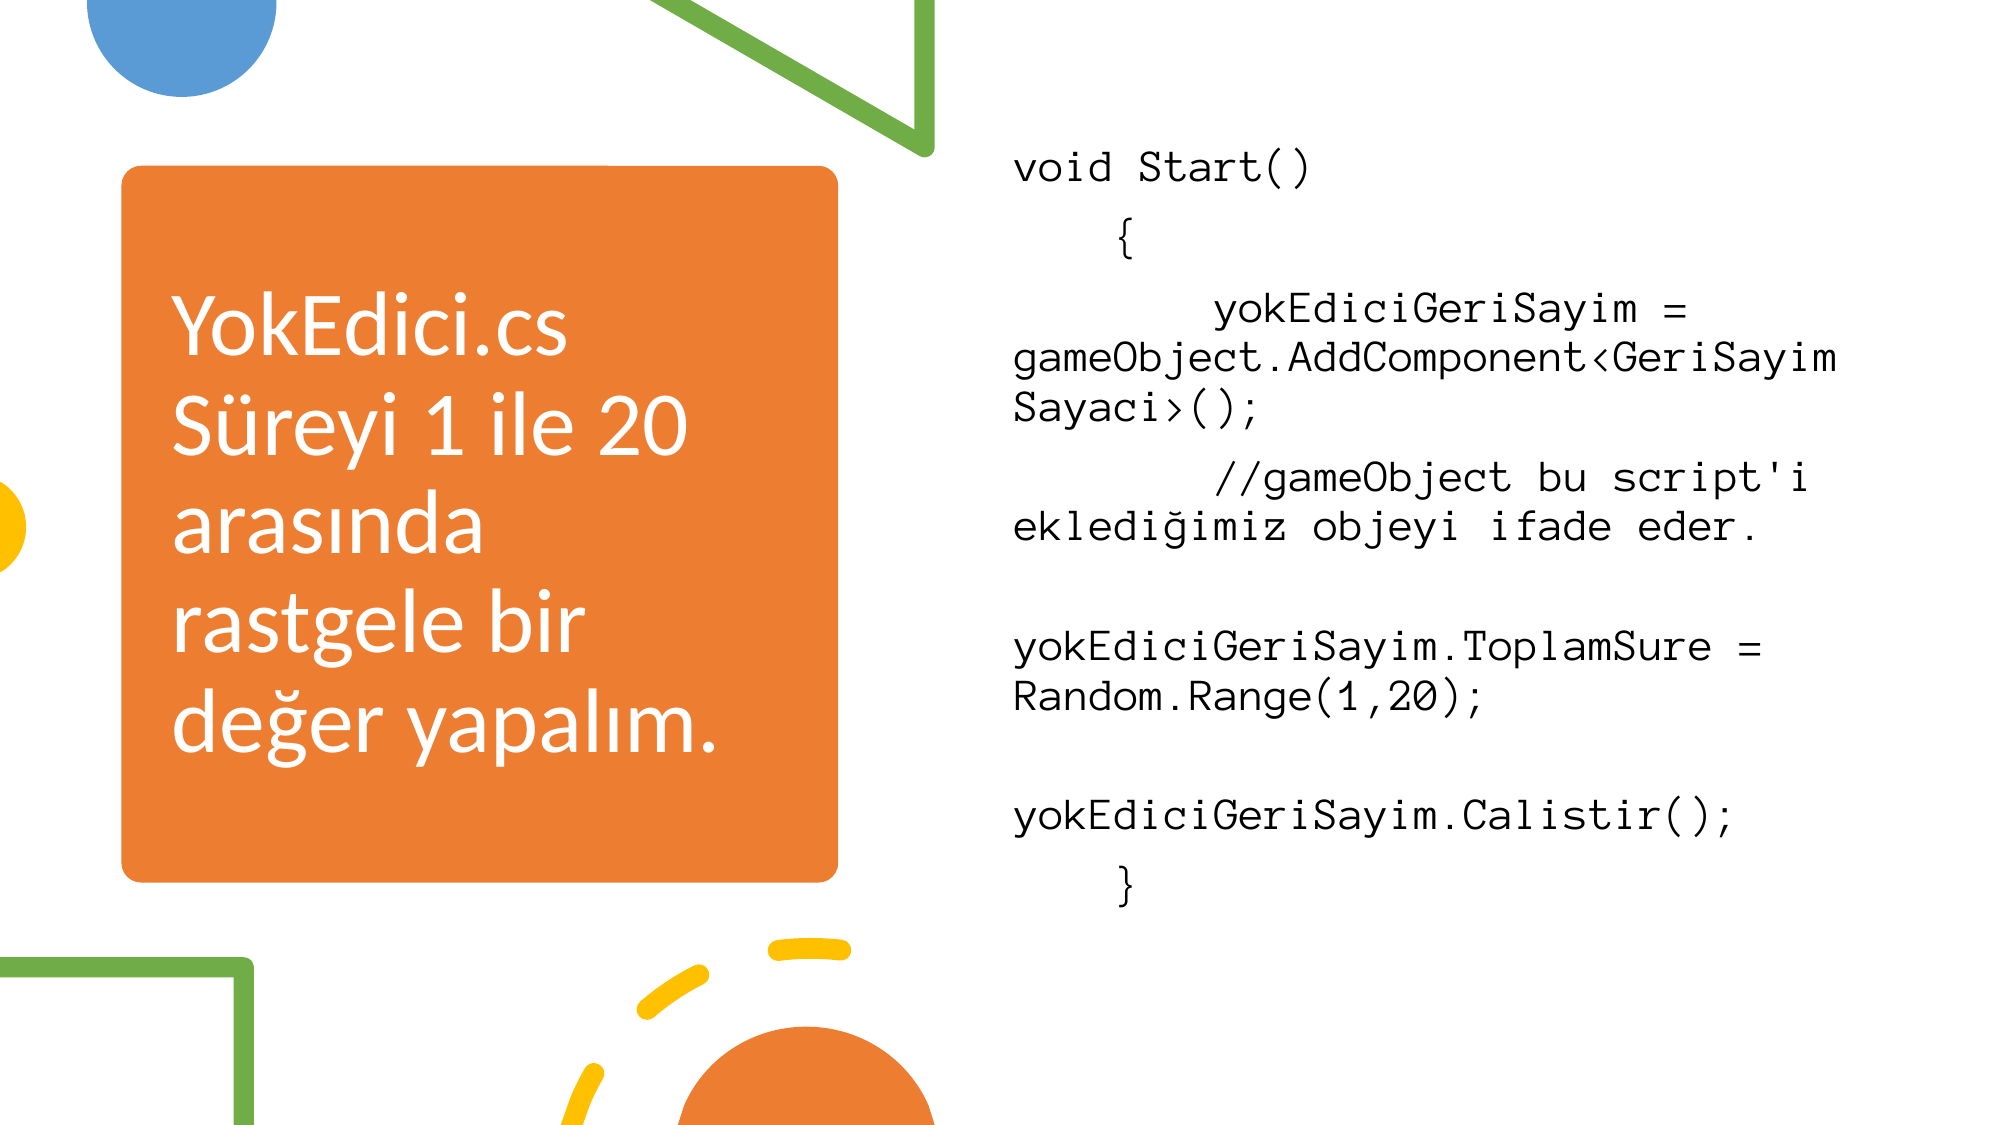

void Start()
    {
        yokEdiciGeriSayim = gameObject.AddComponent<GeriSayimSayaci>();
        //gameObject bu script'i eklediğimiz objeyi ifade eder.
        yokEdiciGeriSayim.ToplamSure = Random.Range(1,20);
        yokEdiciGeriSayim.Calistir();
    }

# YokEdici.cs Süreyi 1 ile 20 arasında rastgele bir değer yapalım.